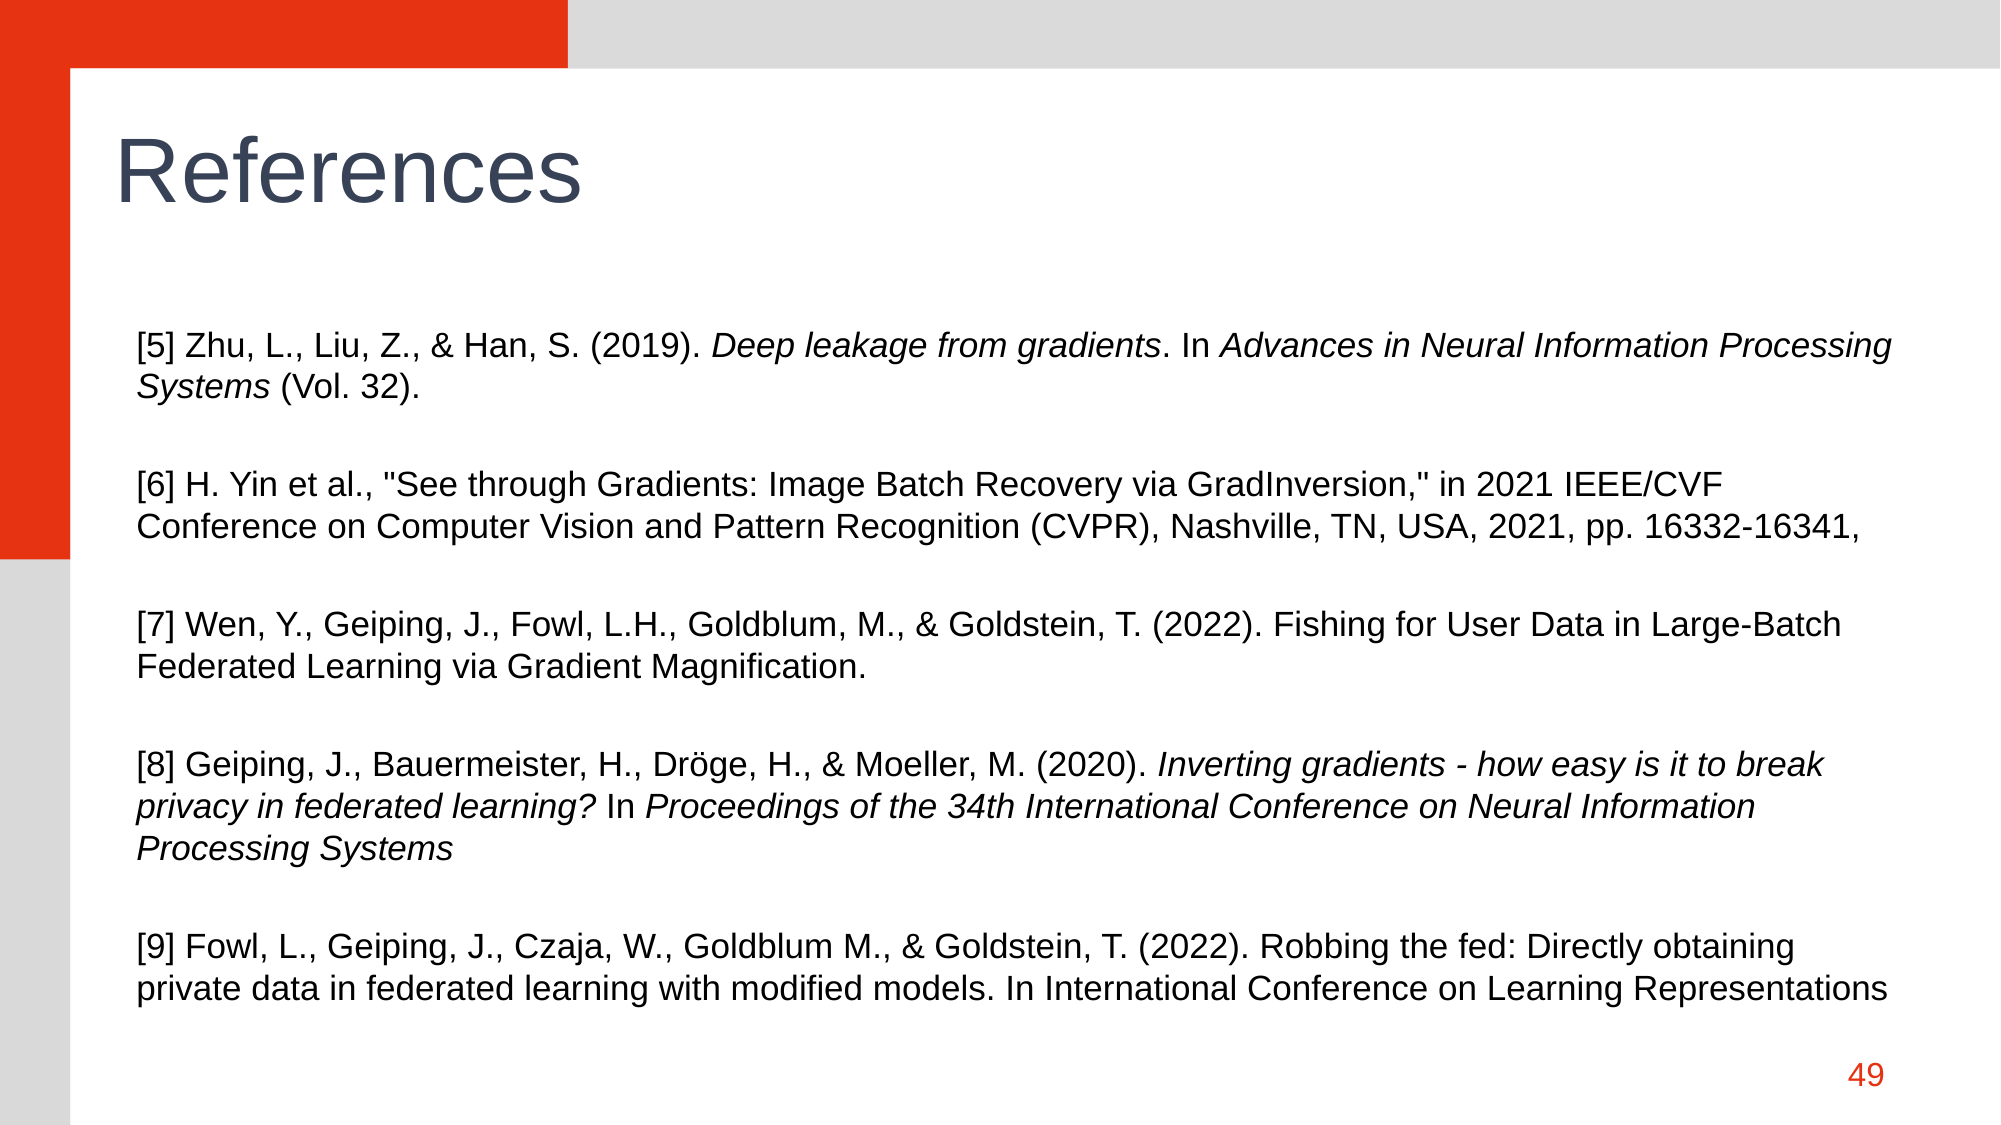

# References

[5] Zhu, L., Liu, Z., & Han, S. (2019). Deep leakage from gradients. In Advances in Neural Information Processing Systems (Vol. 32).

[6] H. Yin et al., "See through Gradients: Image Batch Recovery via GradInversion," in 2021 IEEE/CVF Conference on Computer Vision and Pattern Recognition (CVPR), Nashville, TN, USA, 2021, pp. 16332-16341,

[7] Wen, Y., Geiping, J., Fowl, L.H., Goldblum, M., & Goldstein, T. (2022). Fishing for User Data in Large-Batch Federated Learning via Gradient Magnification.

[8] Geiping, J., Bauermeister, H., Dröge, H., & Moeller, M. (2020). Inverting gradients - how easy is it to break privacy in federated learning? In Proceedings of the 34th International Conference on Neural Information Processing Systems

[9] Fowl, L., Geiping, J., Czaja, W., Goldblum M., & Goldstein, T. (2022). Robbing the fed: Directly obtaining private data in federated learning with modified models. In International Conference on Learning Representations

49